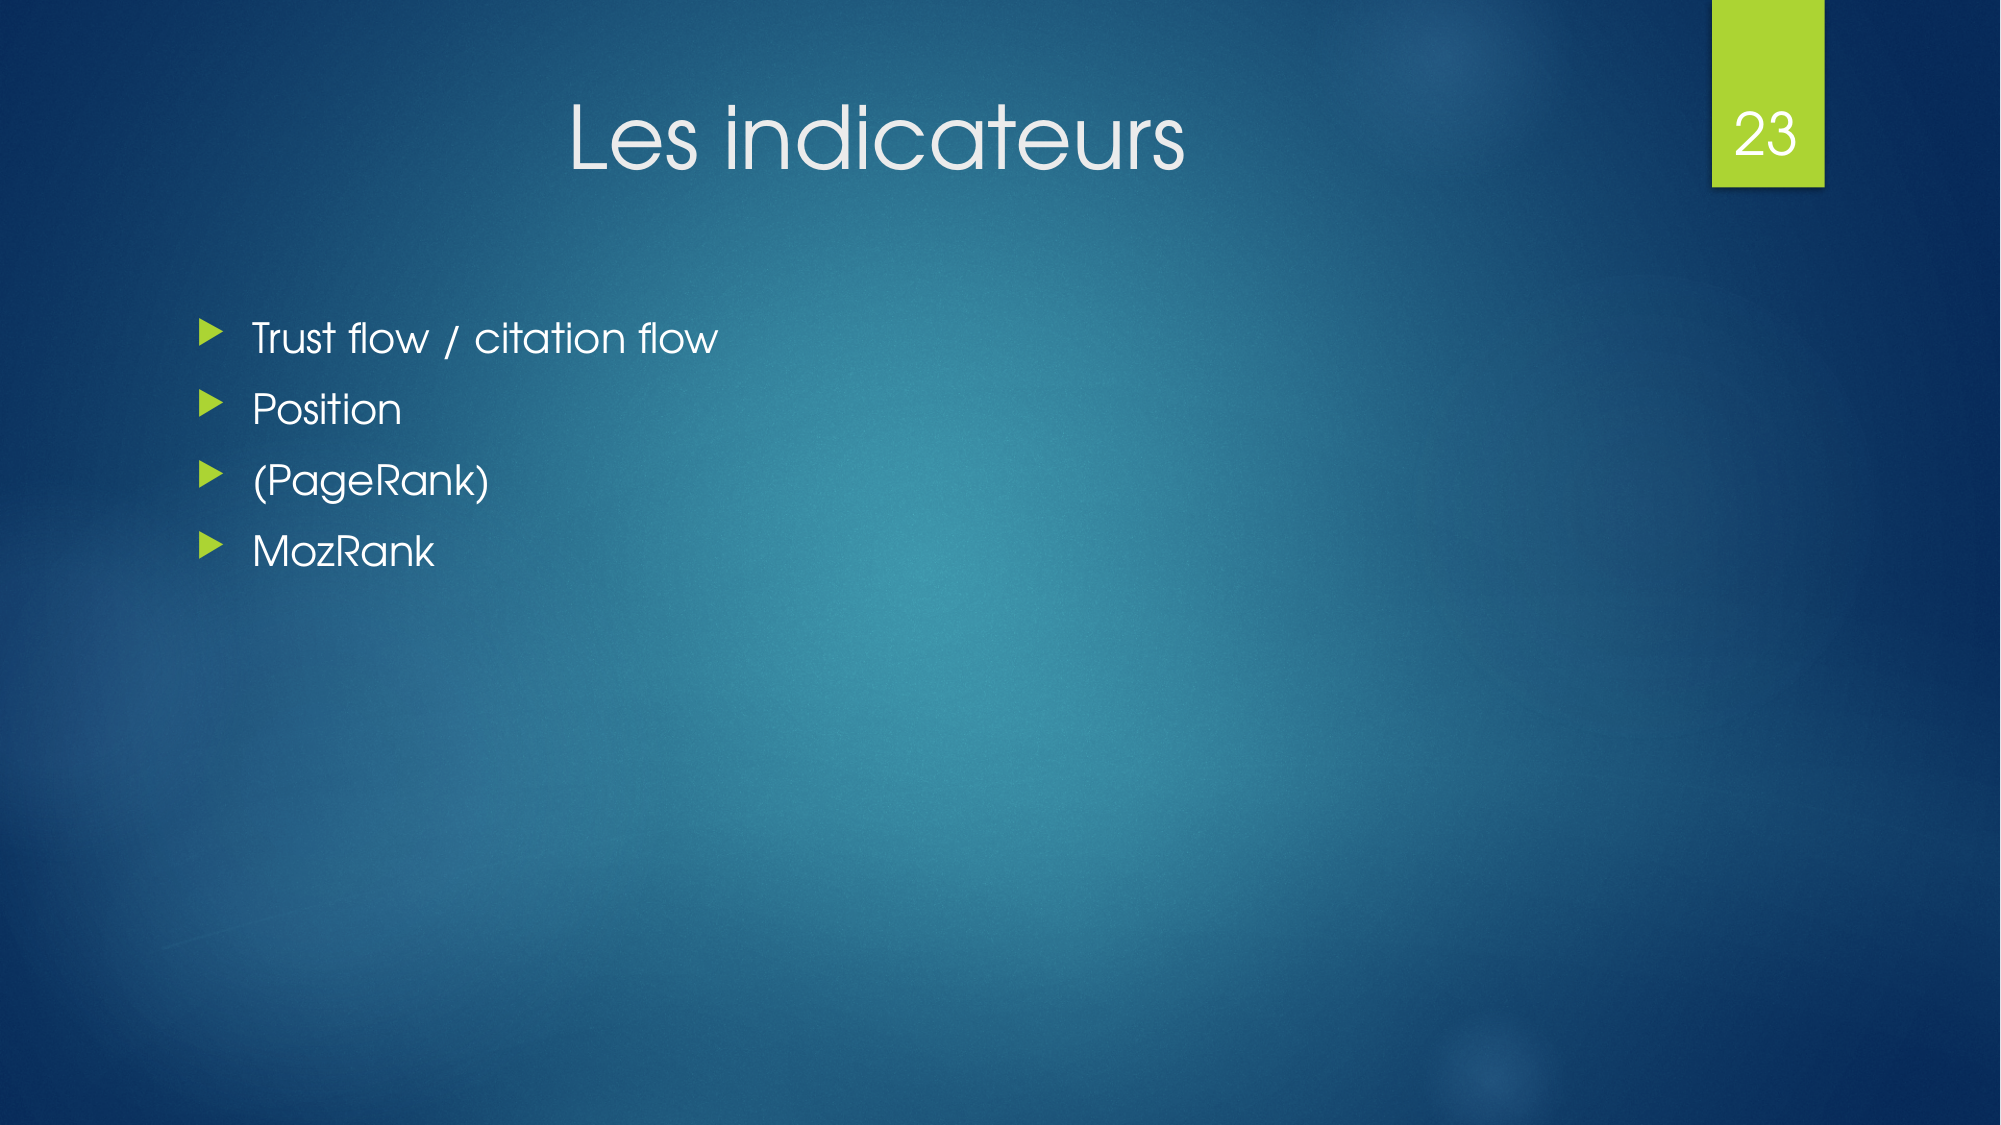

23
# Les indicateurs
Trust flow / citation flow
Position
(PageRank)
MozRank